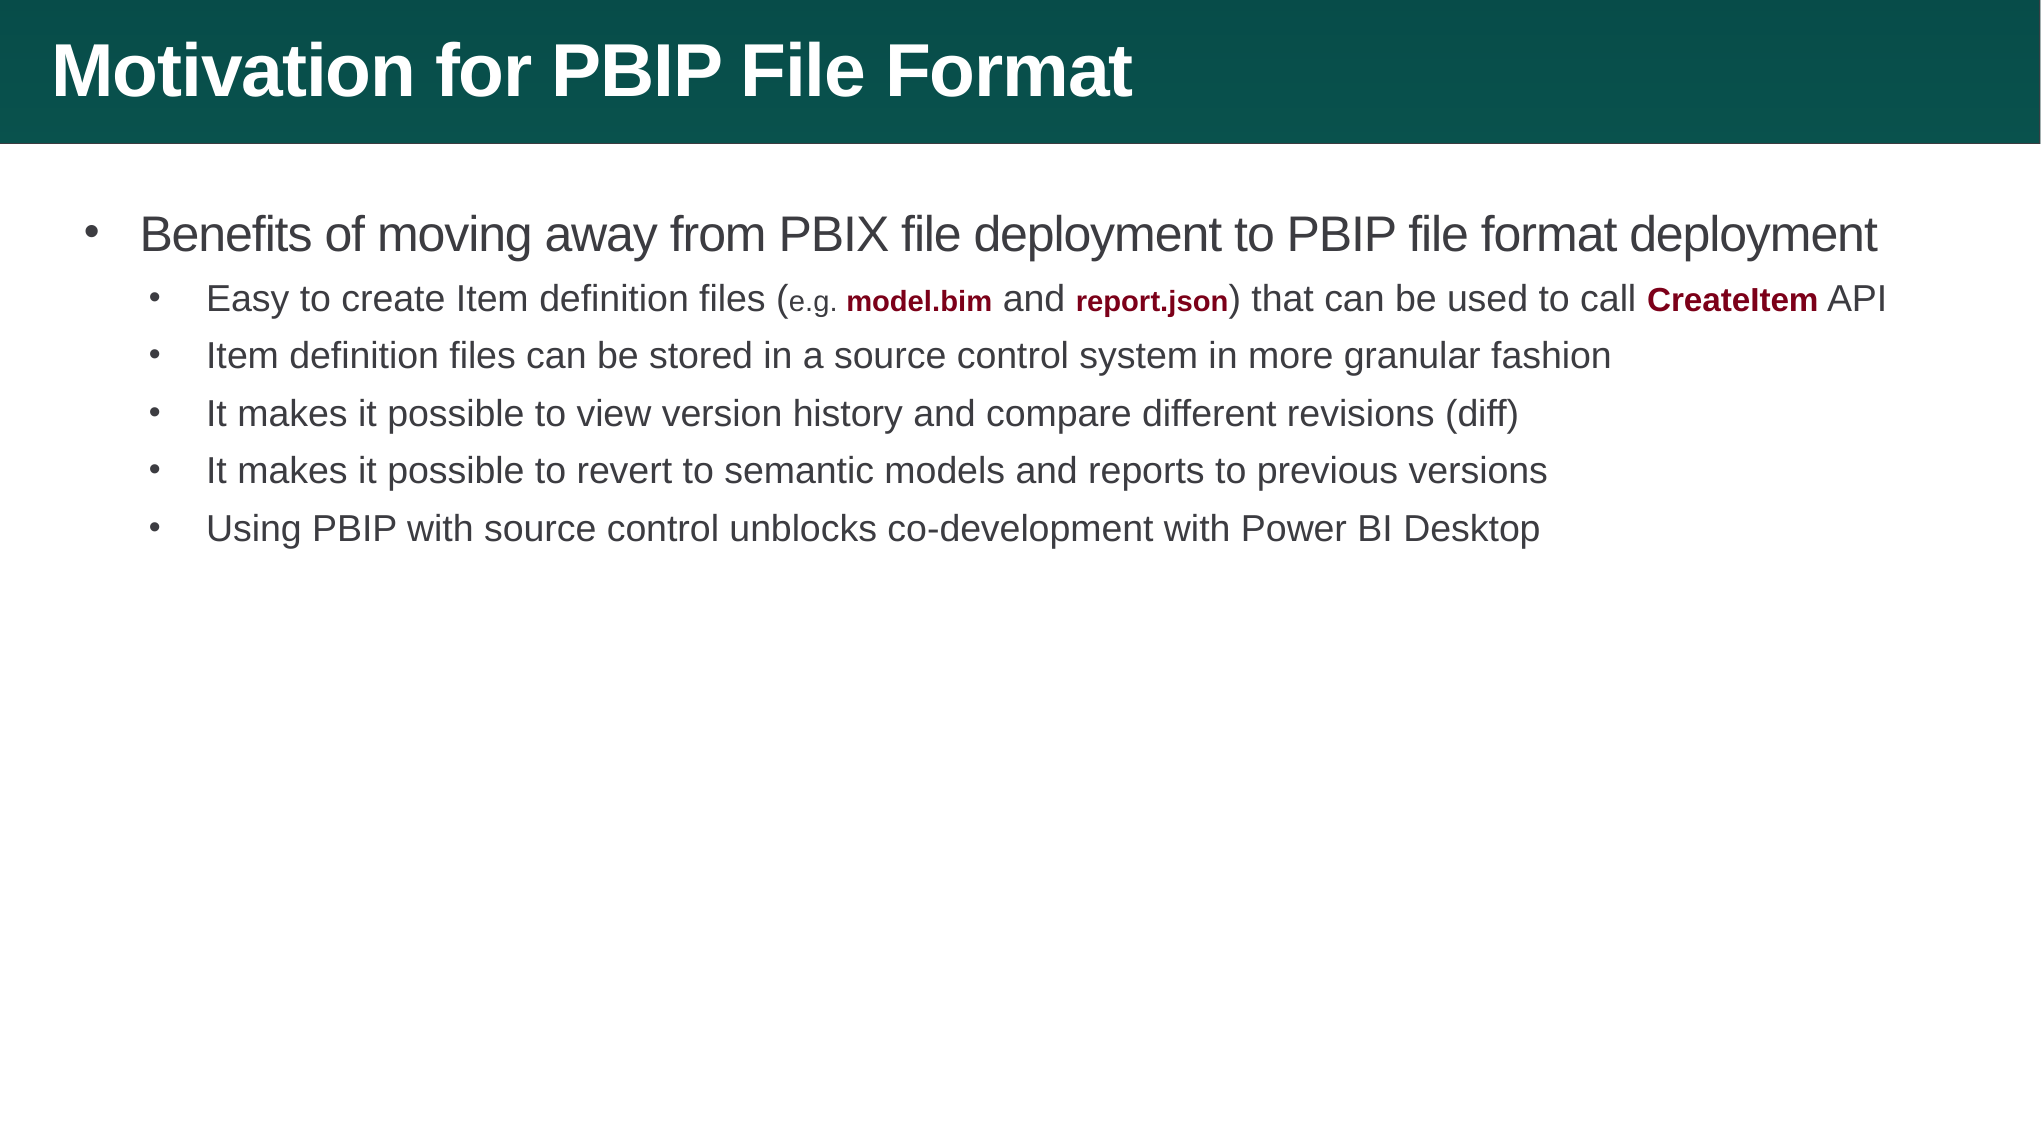

# Motivation for PBIP File Format
Benefits of moving away from PBIX file deployment to PBIP file format deployment
Easy to create Item definition files (e.g. model.bim and report.json) that can be used to call CreateItem API
Item definition files can be stored in a source control system in more granular fashion
It makes it possible to view version history and compare different revisions (diff)
It makes it possible to revert to semantic models and reports to previous versions
Using PBIP with source control unblocks co-development with Power BI Desktop